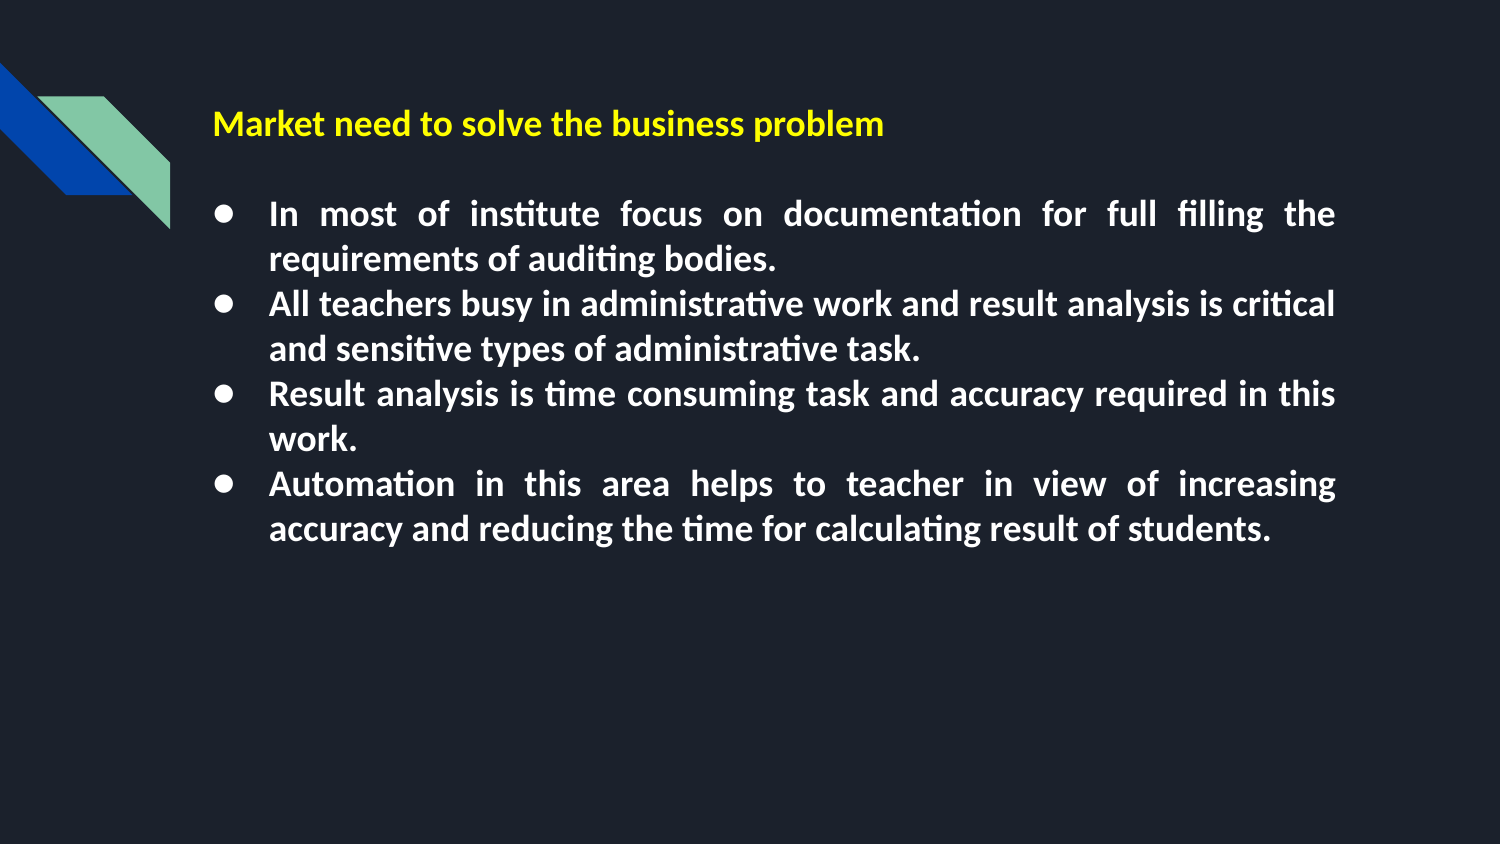

Market need to solve the business problem

In most of institute focus on documentation for full filling the requirements of auditing bodies.
All teachers busy in administrative work and result analysis is critical and sensitive types of administrative task.
Result analysis is time consuming task and accuracy required in this work.
Automation in this area helps to teacher in view of increasing accuracy and reducing the time for calculating result of students.